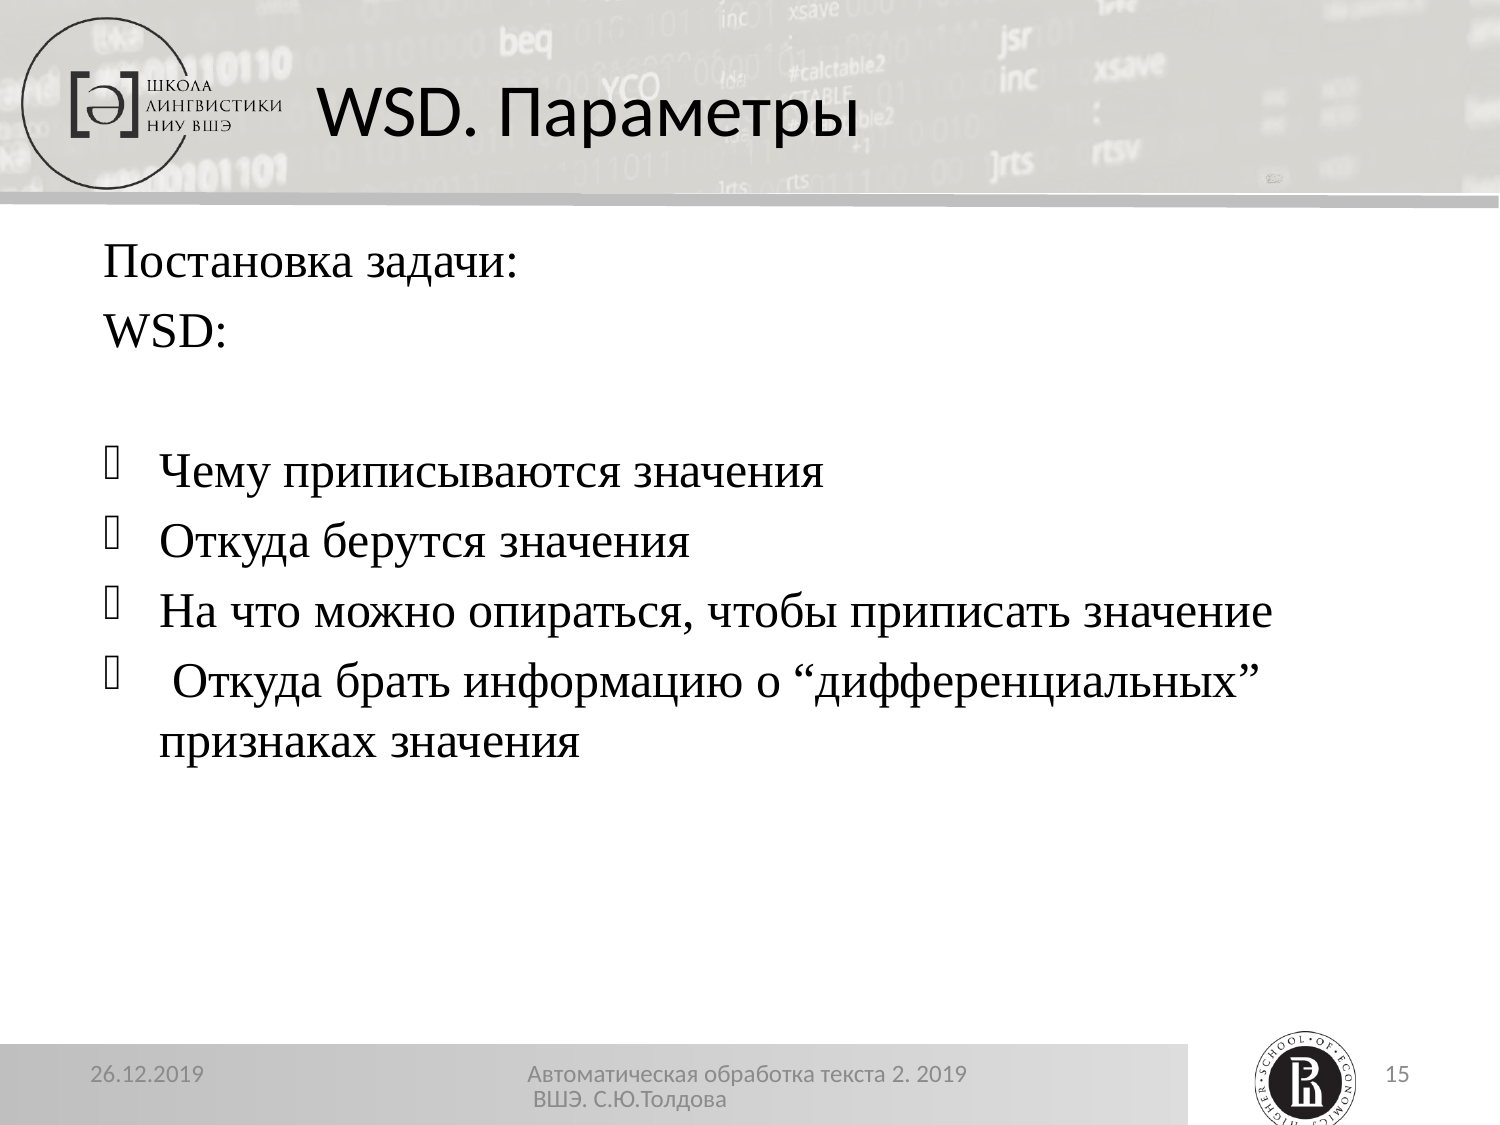

WSD. Параметры
Постановка задачи:
WSD:

Чему приписываются значения
Откуда берутся значения
На что можно опираться, чтобы приписать значение
 Откуда брать информацию о “дифференциальных” признаках значения

26.12.2019
Автоматическая обработка текста 2. 2019 ВШЭ. С.Ю.Толдова
15